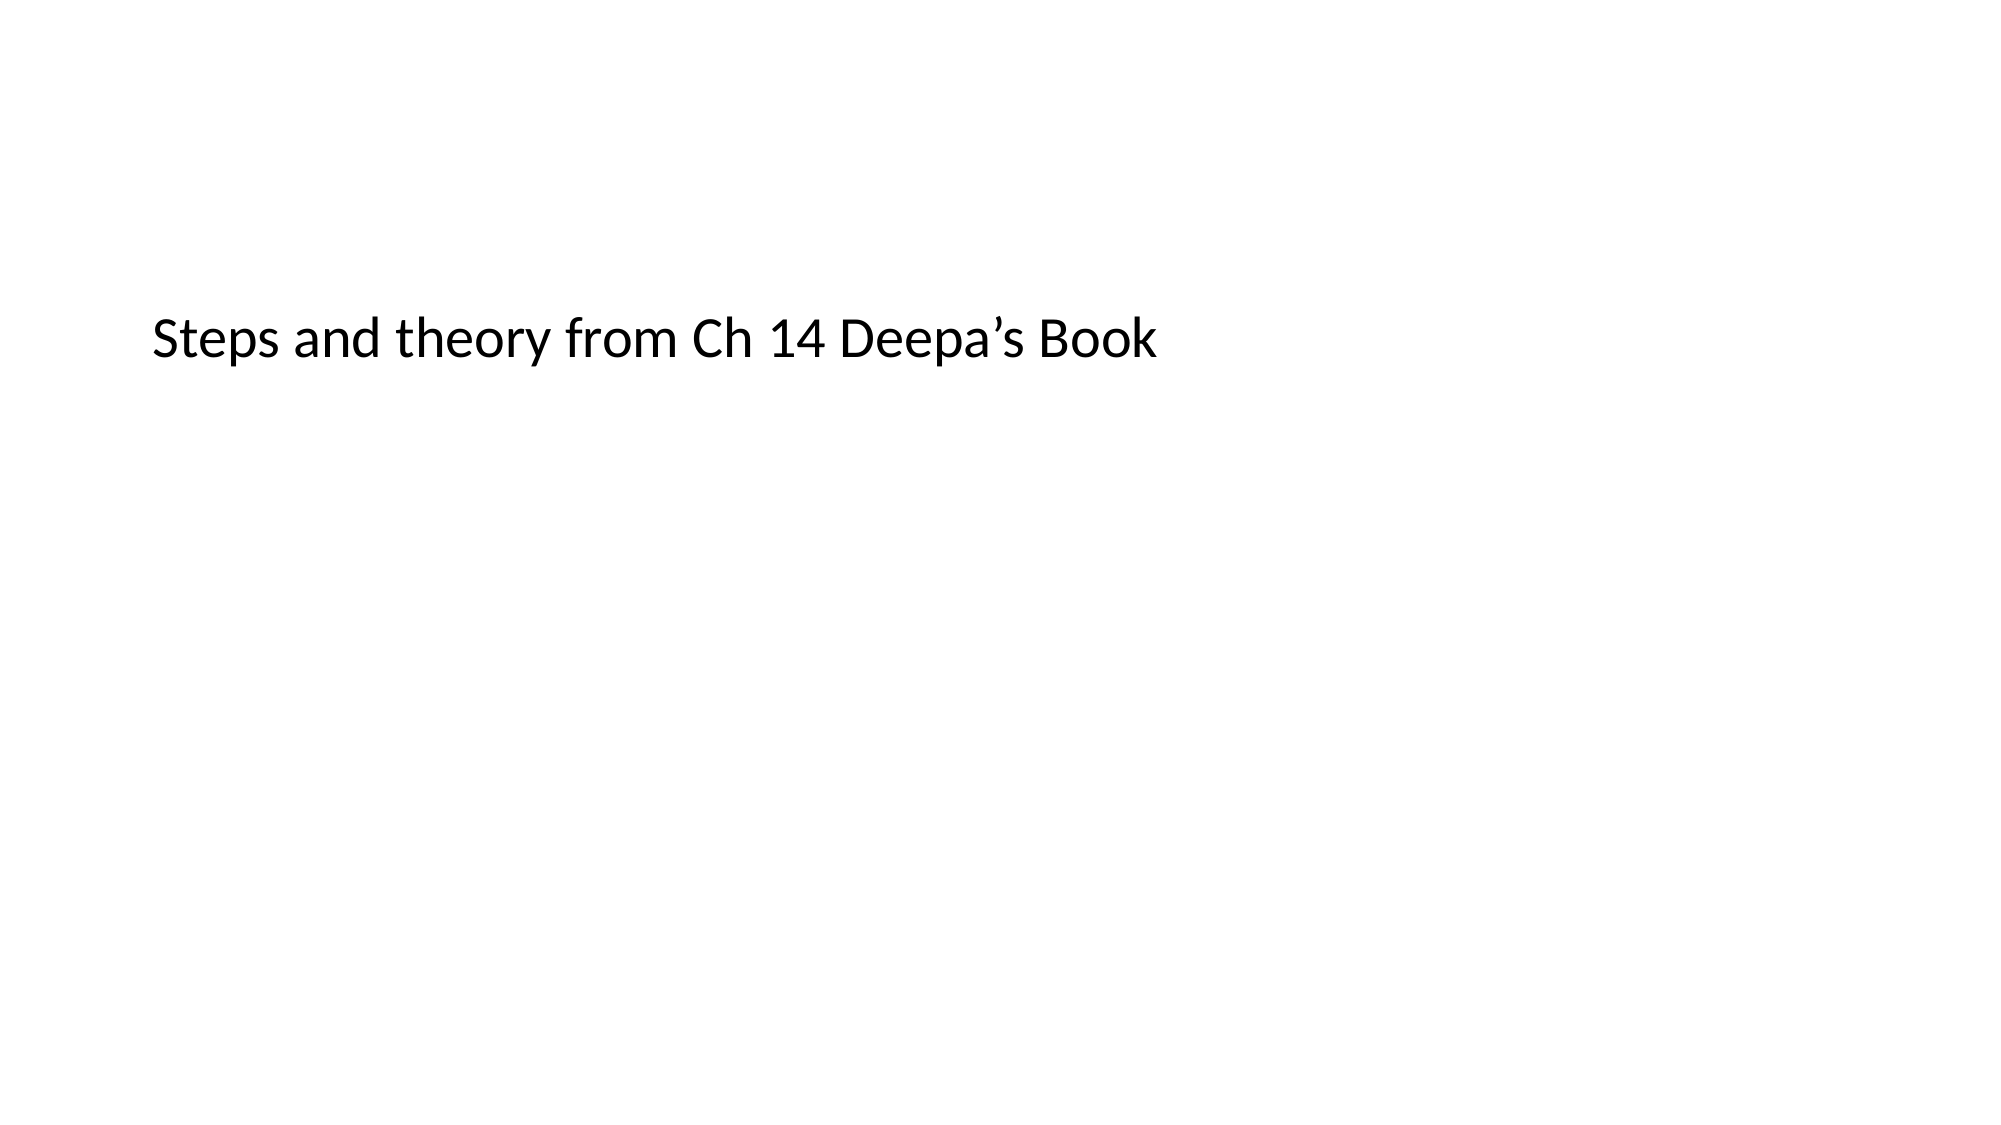

#
Steps and theory from Ch 14 Deepa’s Book